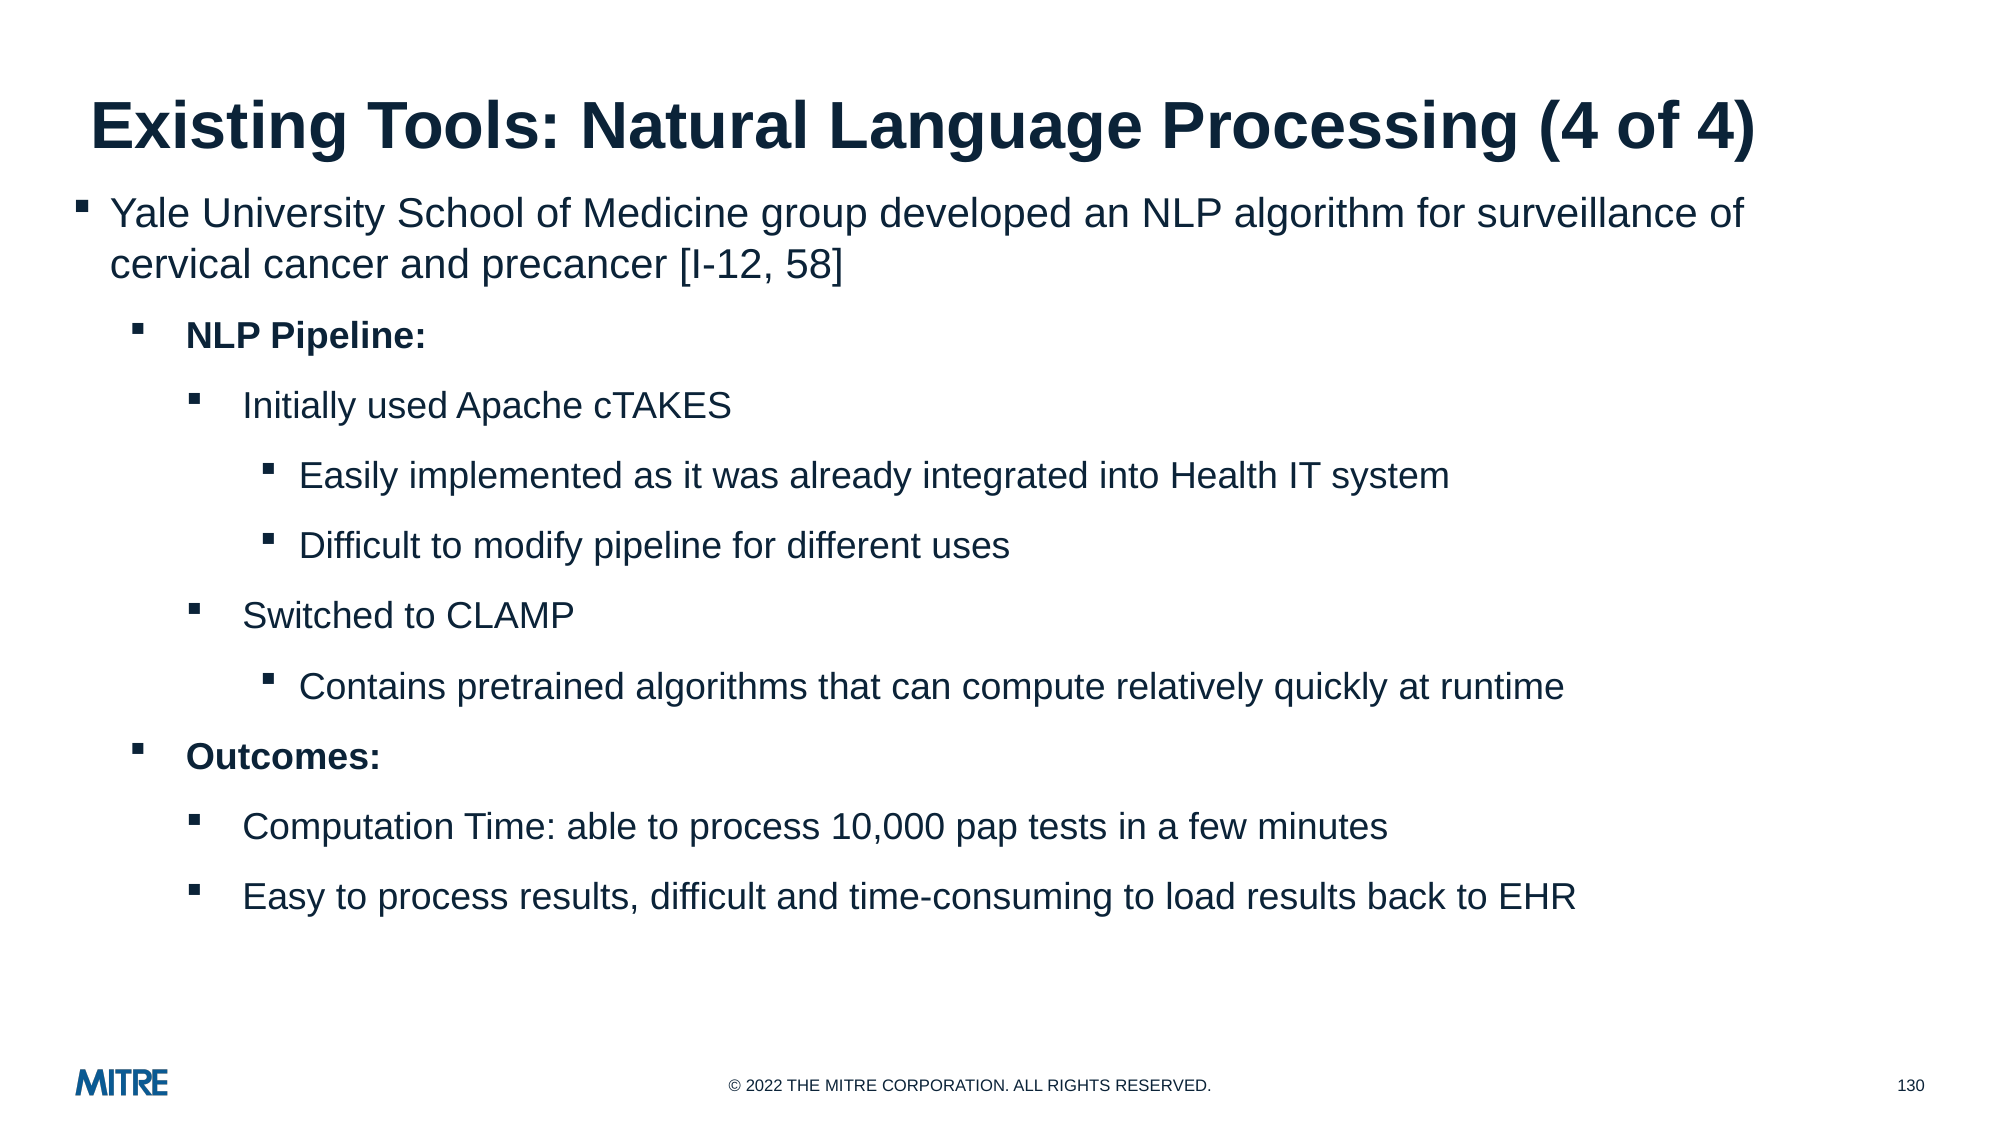

# Existing Tools: Natural Language Processing (4 of 4)
Yale University School of Medicine group developed an NLP algorithm for surveillance of cervical cancer and precancer [I-12, 58]
NLP Pipeline:
Initially used Apache cTAKES
Easily implemented as it was already integrated into Health IT system
Difficult to modify pipeline for different uses
Switched to CLAMP
Contains pretrained algorithms that can compute relatively quickly at runtime
Outcomes:
Computation Time: able to process 10,000 pap tests in a few minutes
Easy to process results, difficult and time-consuming to load results back to EHR

130